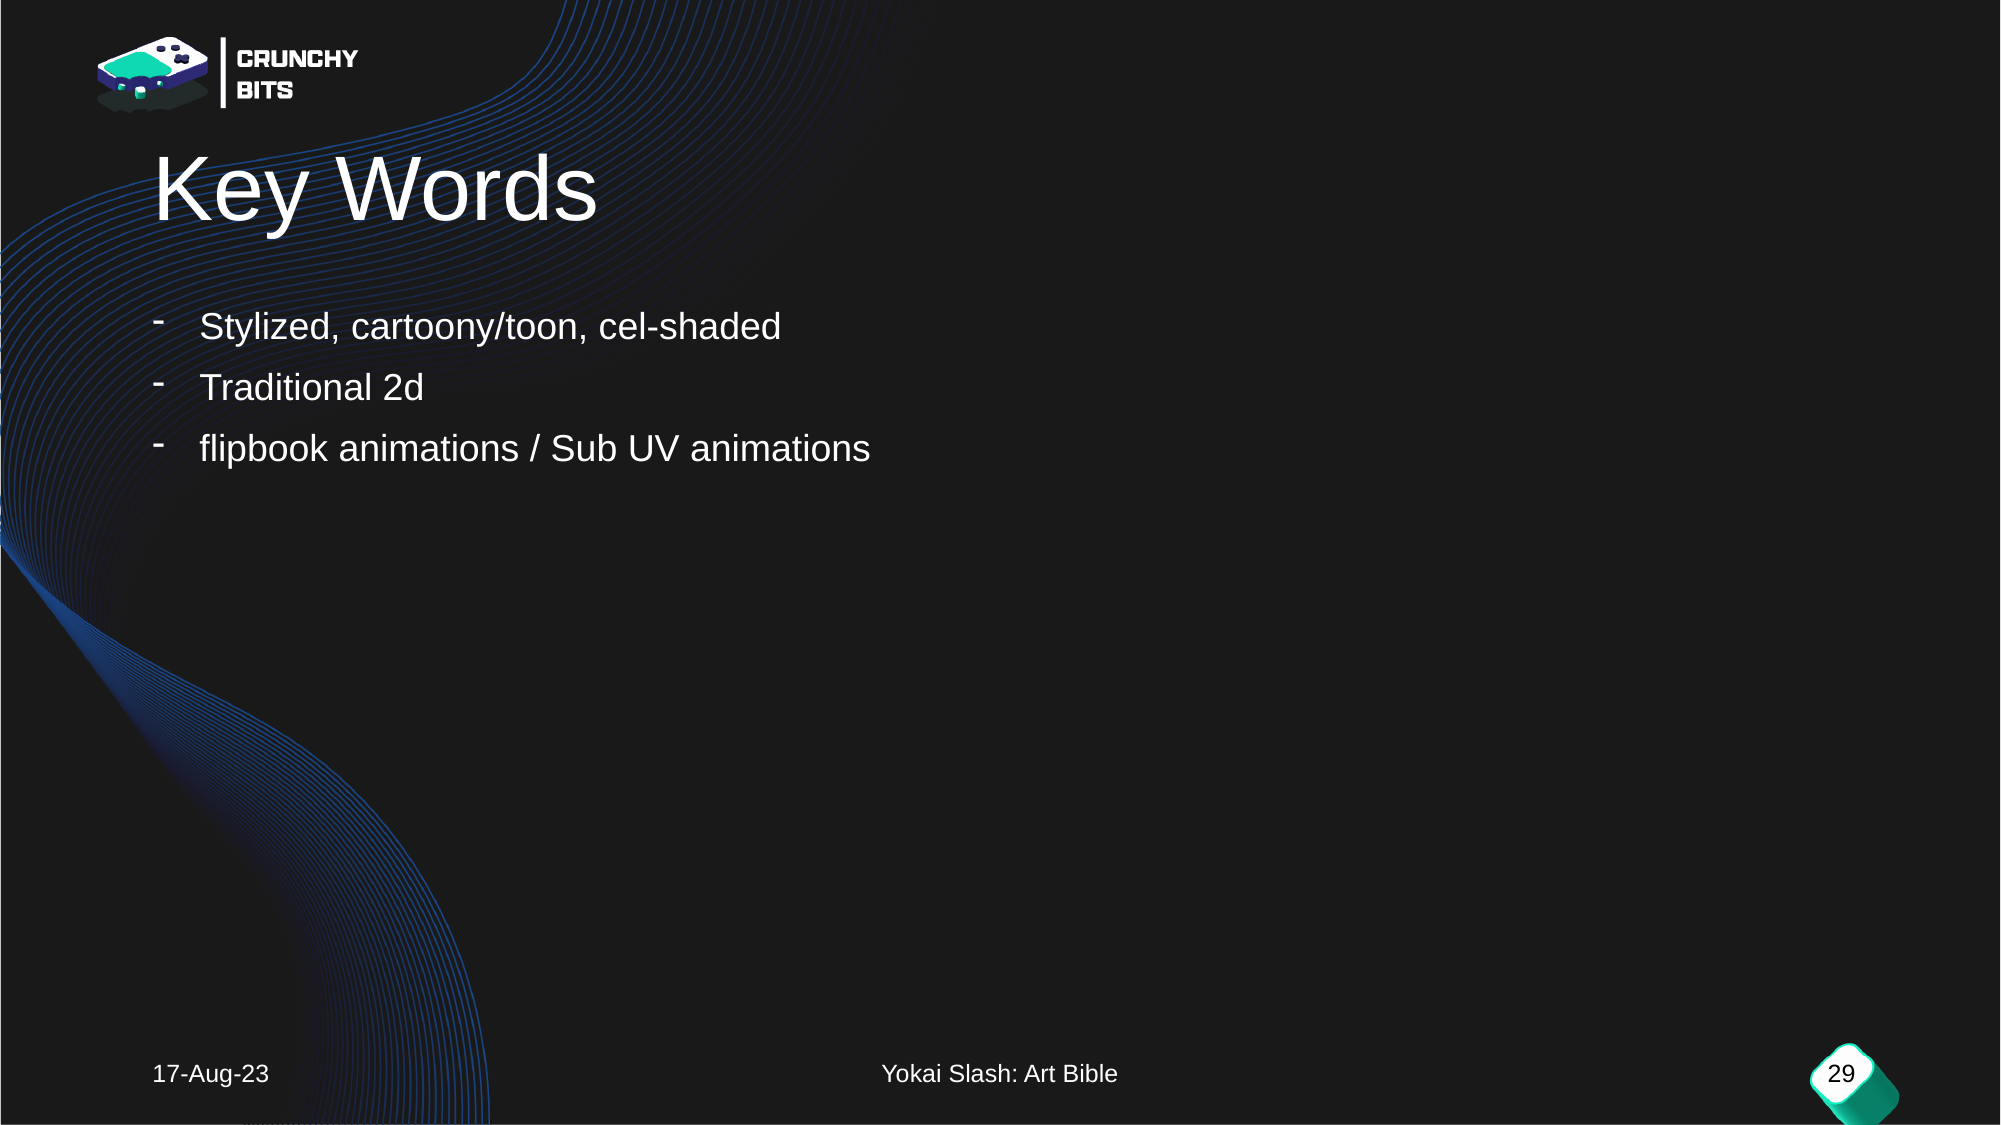

# Key Words
Stylized, cartoony/toon, cel-shaded
Traditional 2d
flipbook animations / Sub UV animations

17-Aug-23
Yokai Slash: Art Bible
29